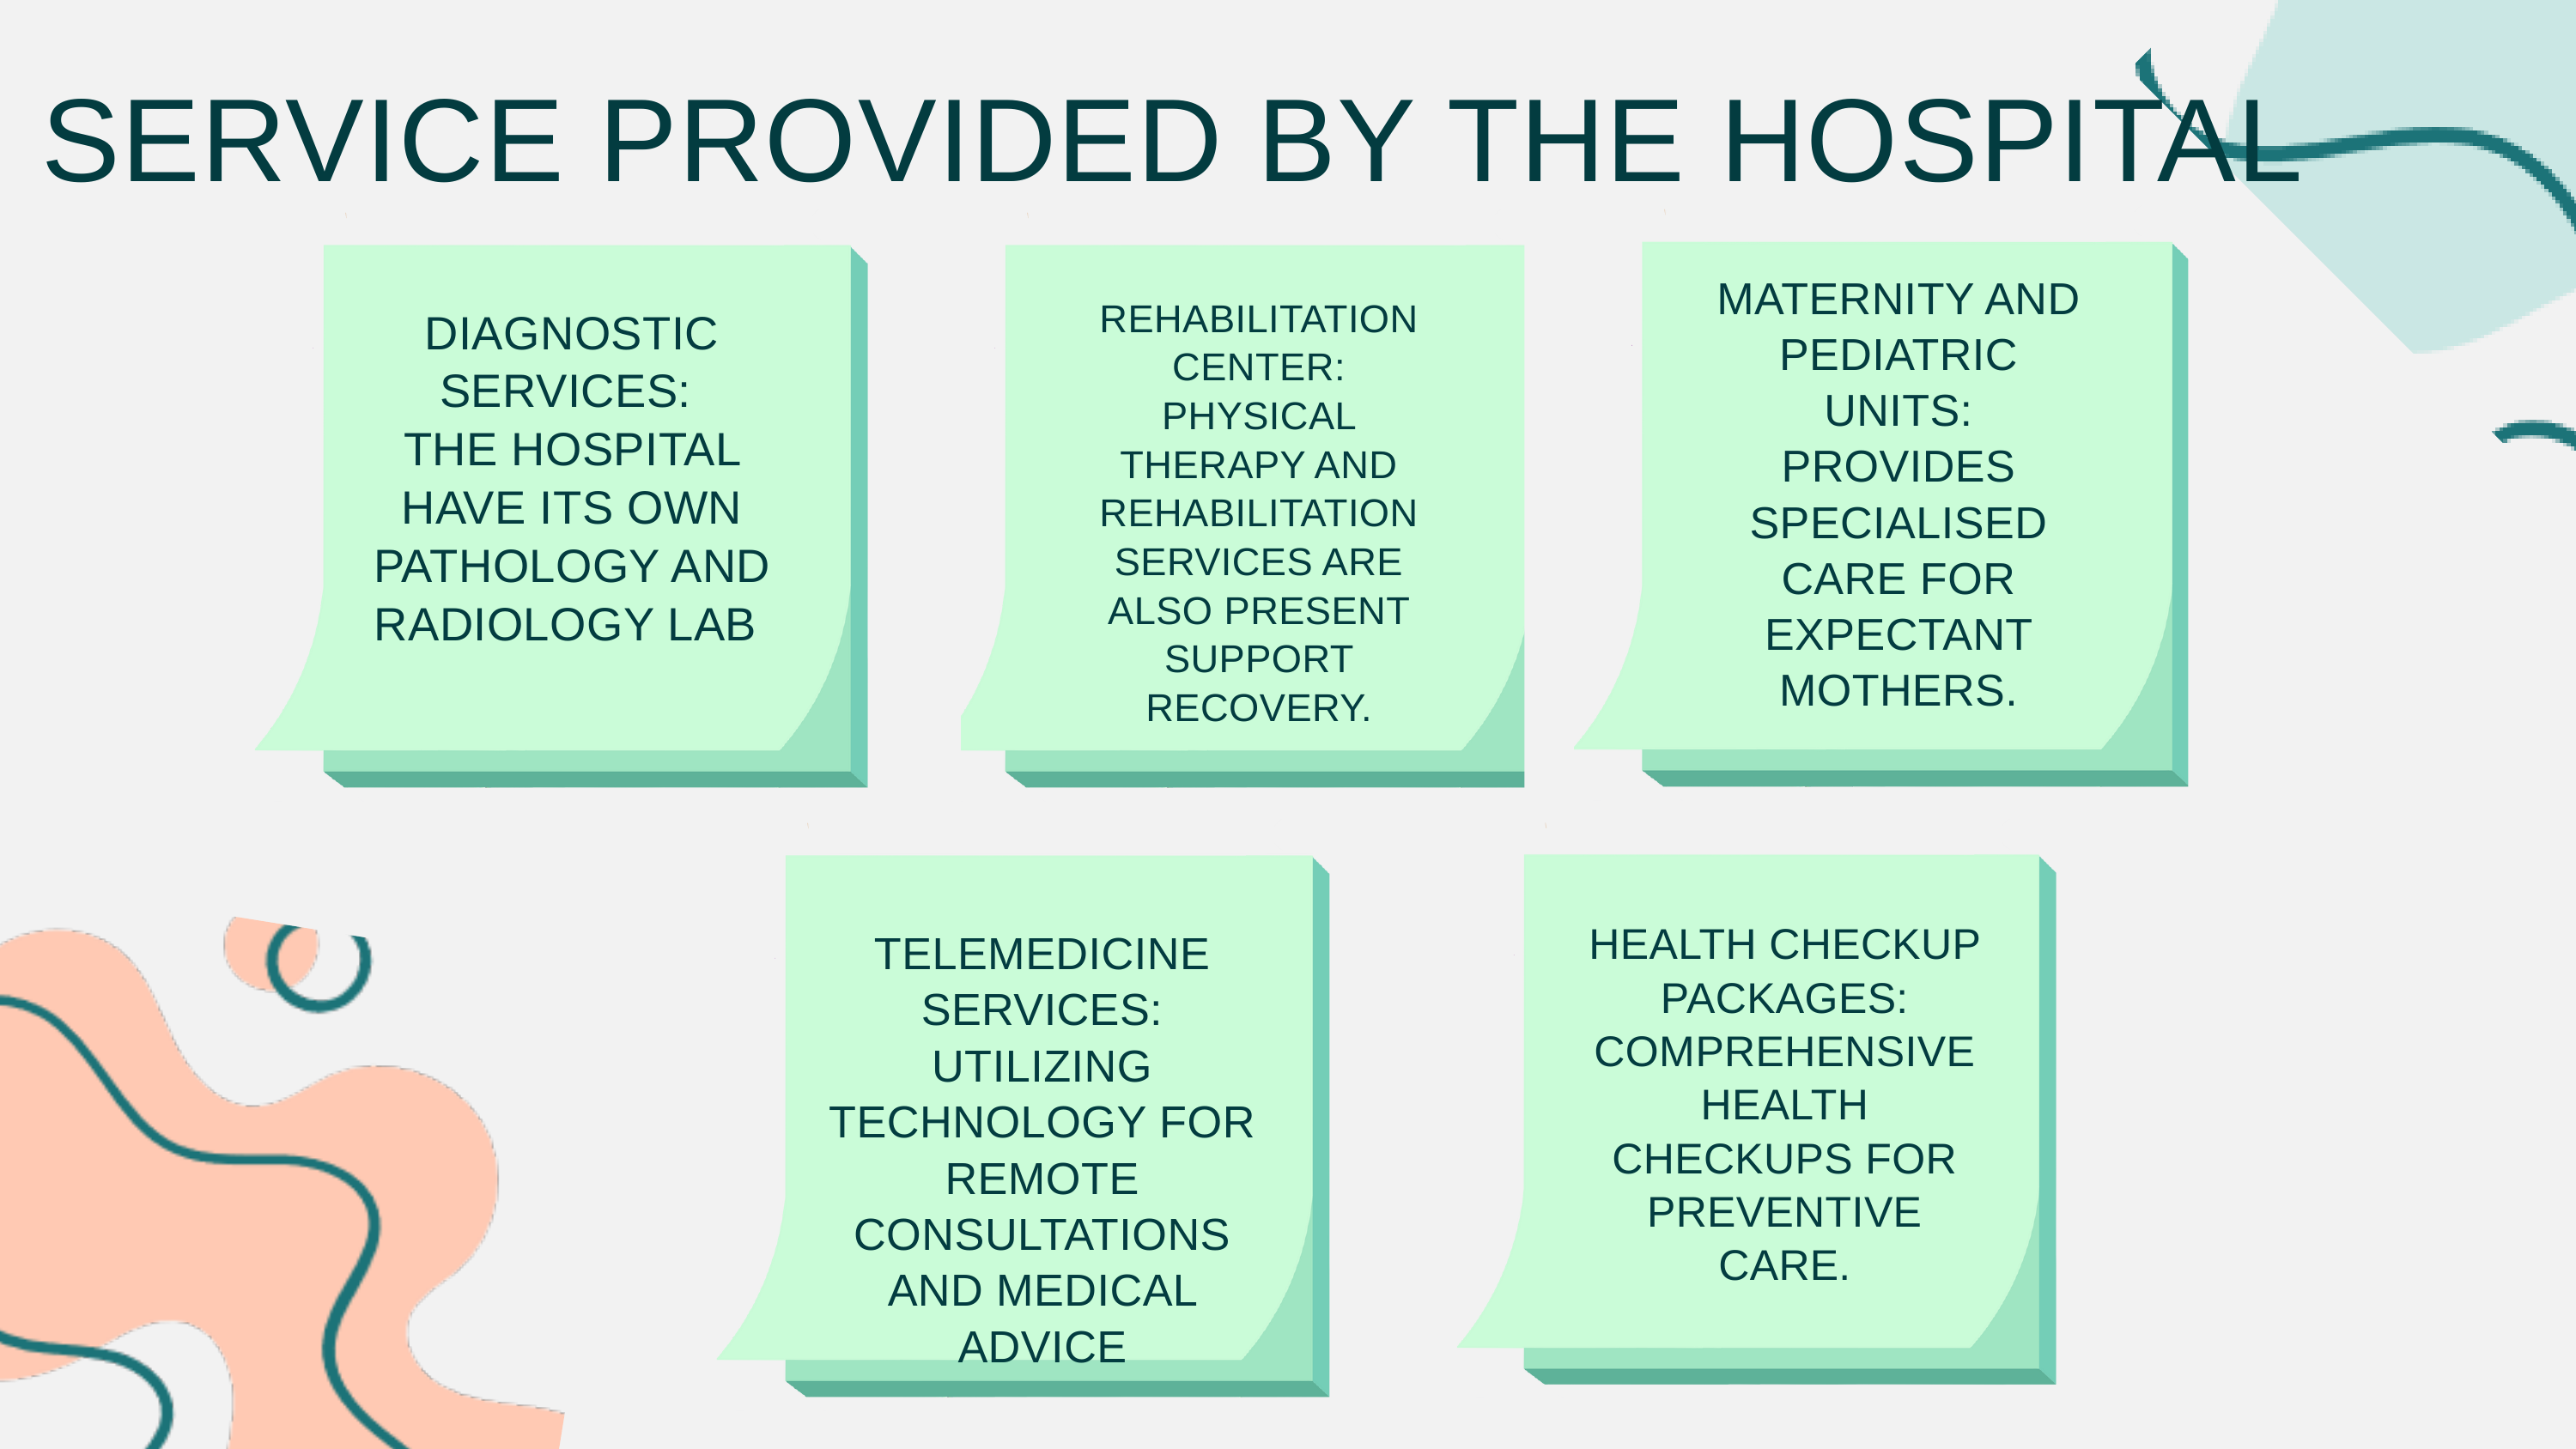

SERVICE PROVIDED BY THE HOSPITAL

MATERNITY AND PEDIATRIC UNITS: PROVIDES SPECIALISED CARE FOR EXPECTANT MOTHERS.

REHABILITATION CENTER: PHYSICAL THERAPY AND REHABILITATION SERVICES ARE ALSO PRESENT SUPPORT RECOVERY.

DIAGNOSTIC SERVICES:
THE HOSPITAL HAVE ITS OWN PATHOLOGY AND RADIOLOGY LAB

TELEMEDICINE SERVICES: UTILIZING TECHNOLOGY FOR REMOTE CONSULTATIONS AND MEDICAL ADVICE

HEALTH CHECKUP PACKAGES: COMPREHENSIVE HEALTH CHECKUPS FOR PREVENTIVE CARE.